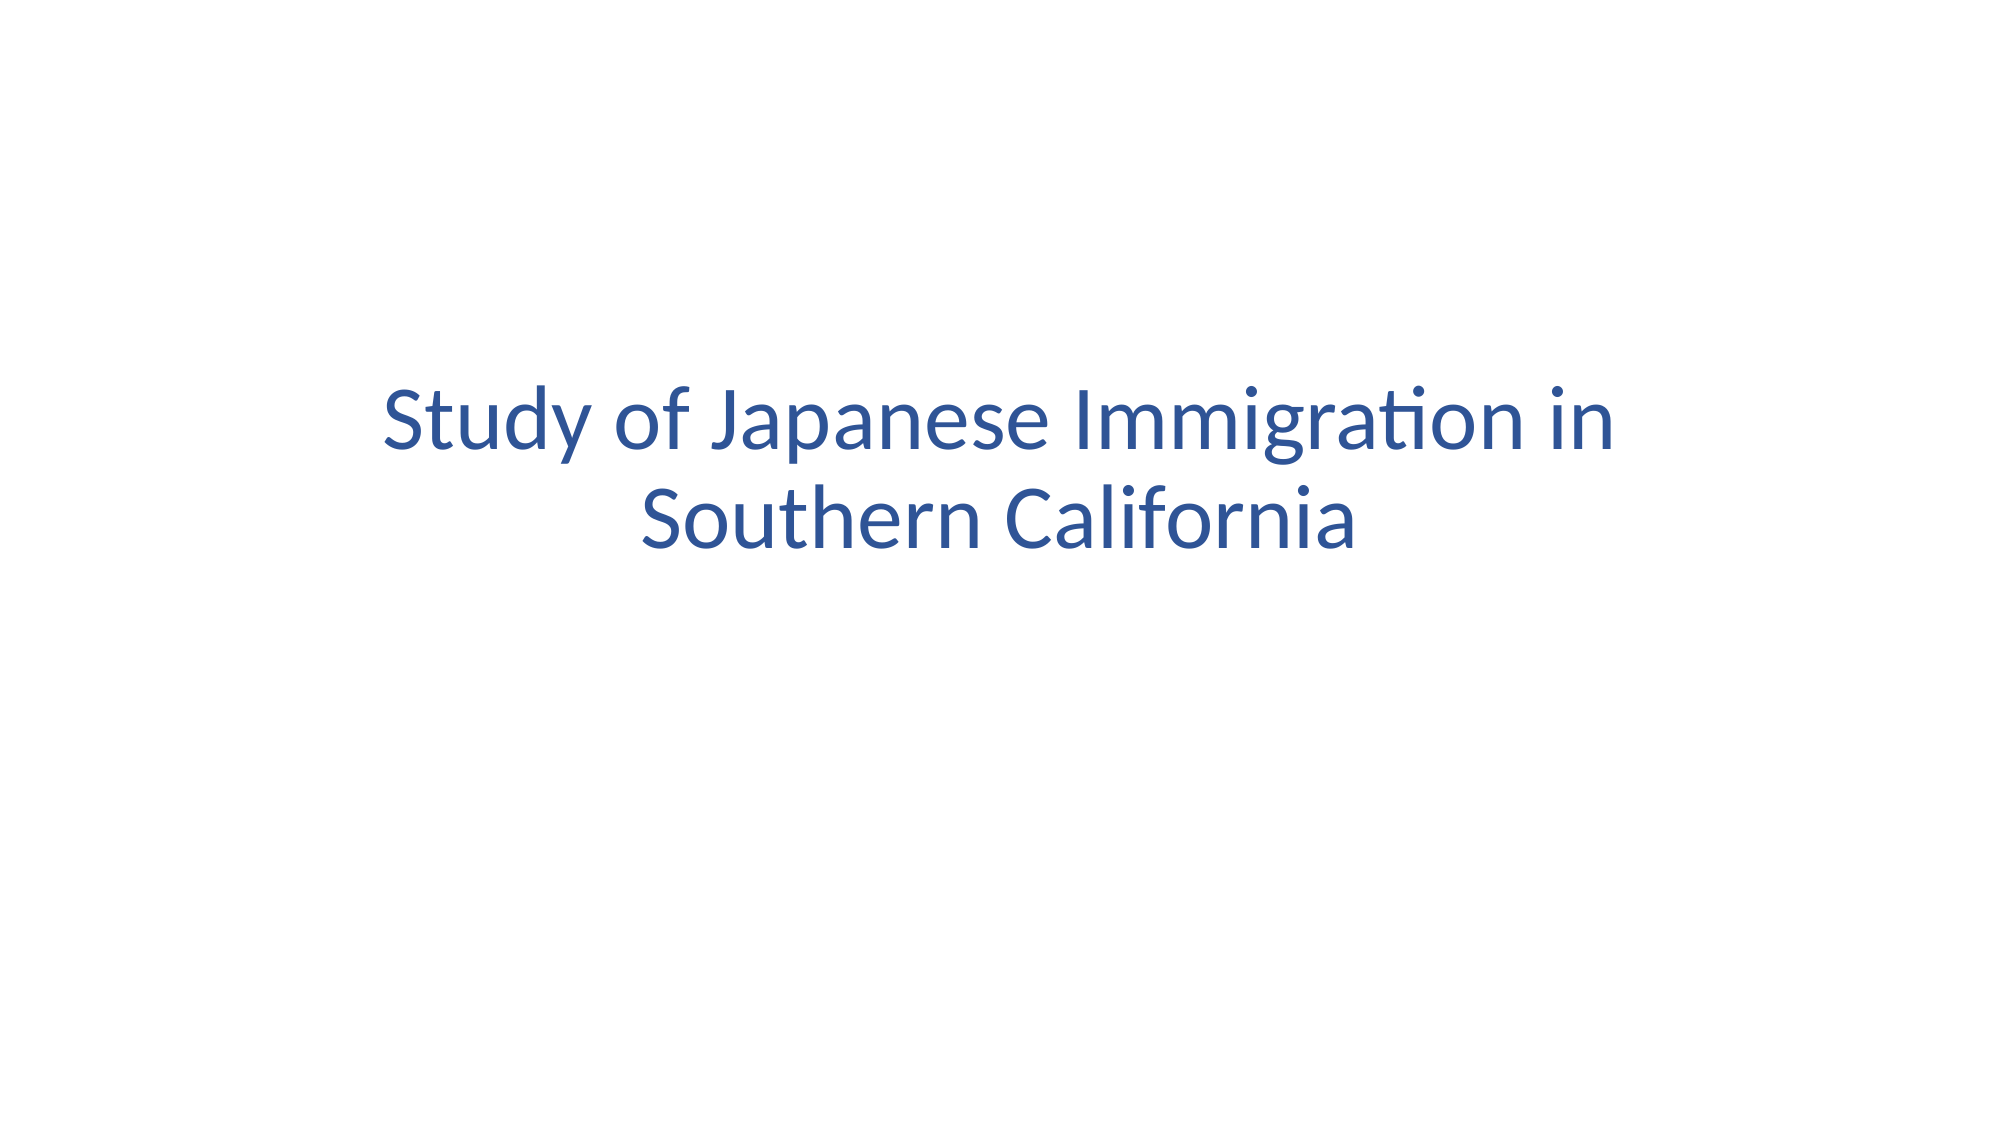

# Study of Japanese Immigration in Southern California